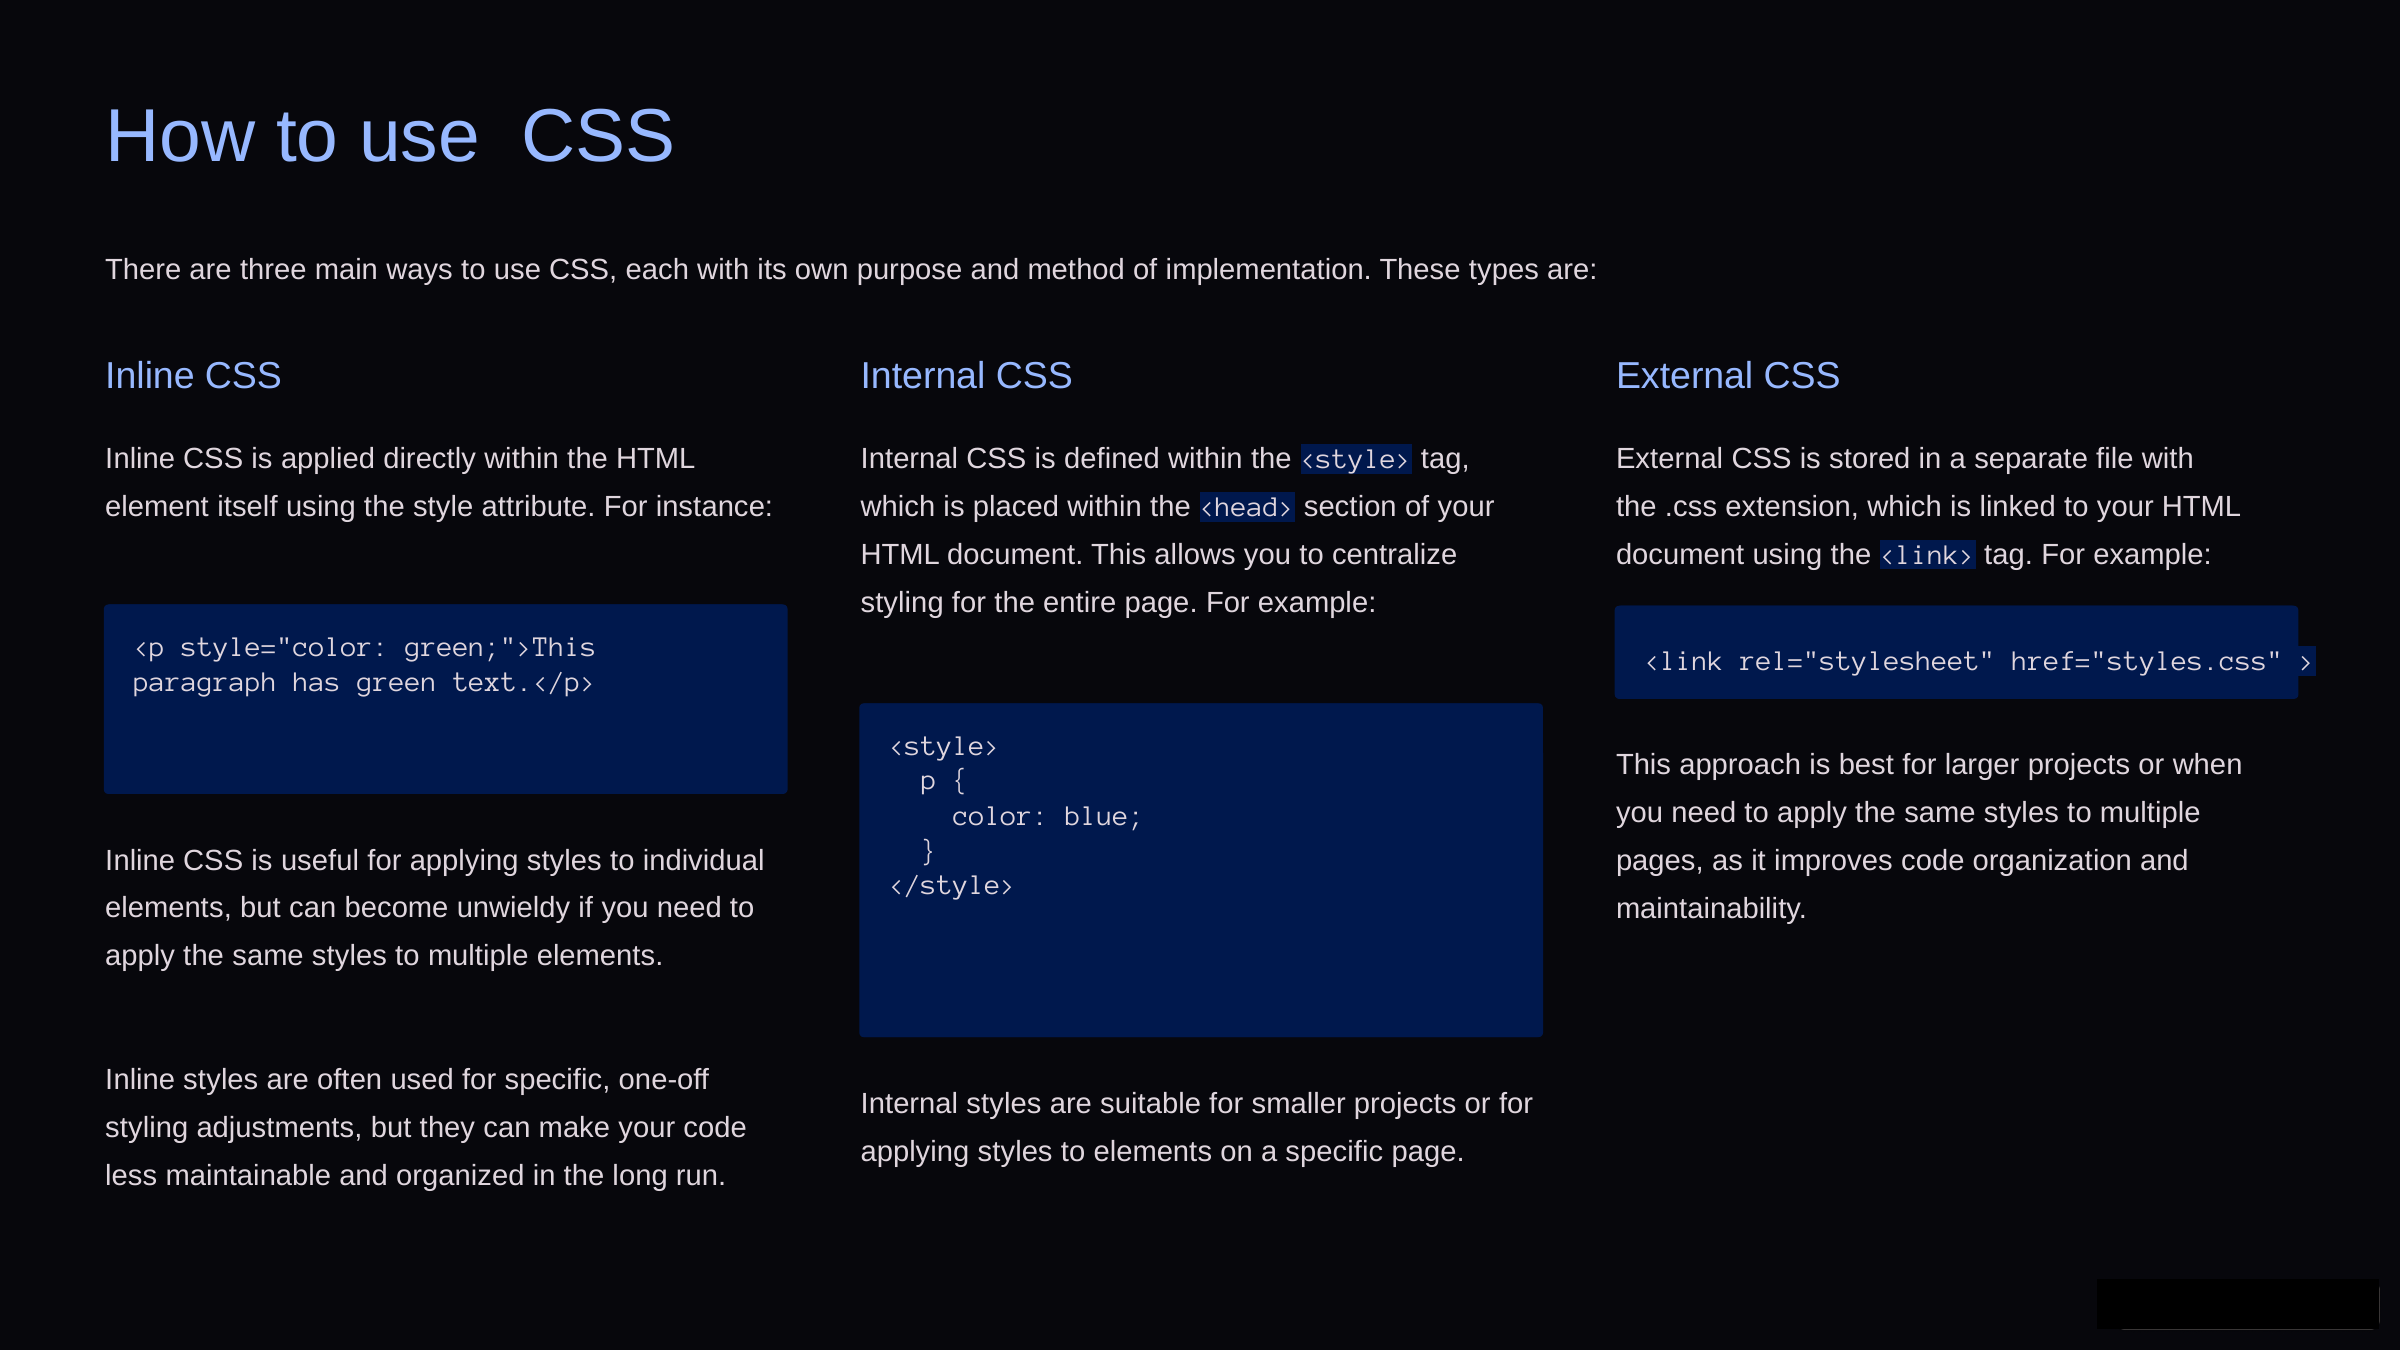

How to use  CSS
There are three main ways to use CSS, each with its own purpose and method of implementation. These types are:
Inline CSS
Internal CSS
External CSS
Inline CSS is applied directly within the HTML element itself using the style attribute. For instance:
Internal CSS is defined within the <style> tag, which is placed within the <head> section of your HTML document. This allows you to centralize styling for the entire page. For example:
External CSS is stored in a separate file with the .css extension, which is linked to your HTML document using the <link> tag. For example:

<p style="color: green;">This paragraph has green text.</p>

<link rel="stylesheet" href="styles.css" >

<style>
  p {
    color: blue;
  }
</style>

This approach is best for larger projects or when you need to apply the same styles to multiple pages, as it improves code organization and maintainability.
Inline CSS is useful for applying styles to individual elements, but can become unwieldy if you need to apply the same styles to multiple elements.
Inline styles are often used for specific, one-off styling adjustments, but they can make your code less maintainable and organized in the long run.
Internal styles are suitable for smaller projects or for applying styles to elements on a specific page.